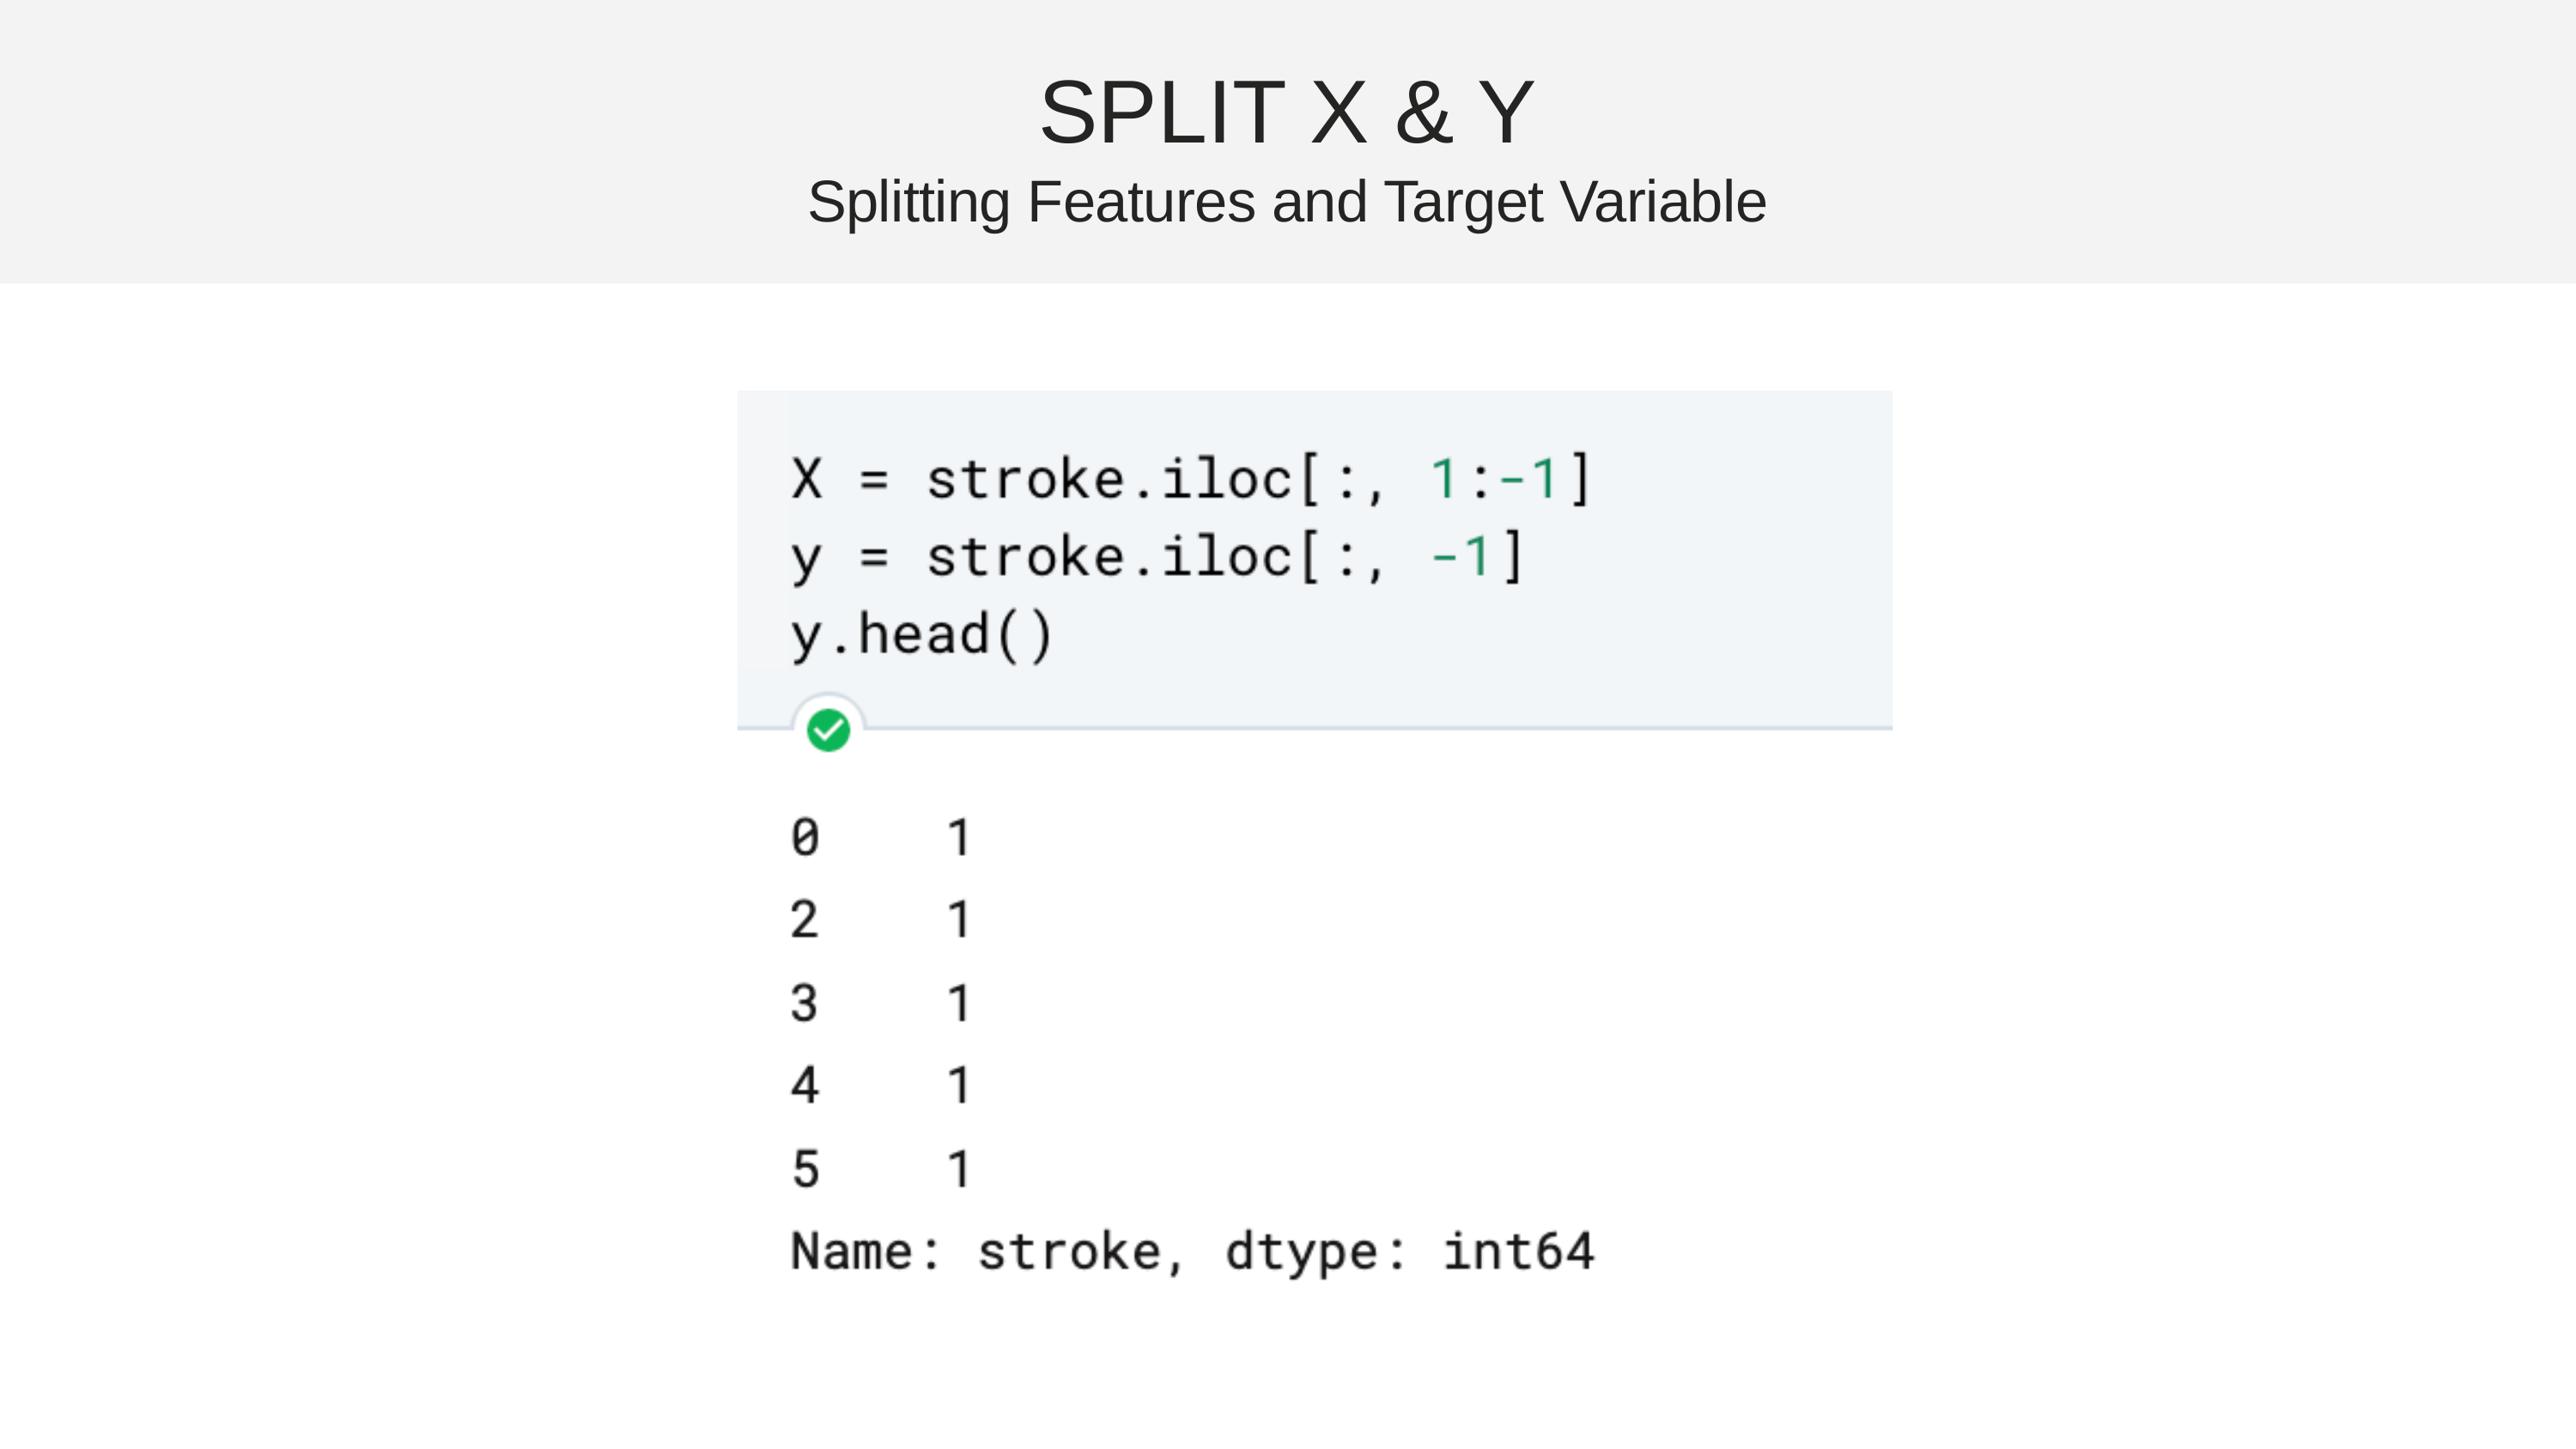

SPLIT X & Y
Splitting Features and Target Variable